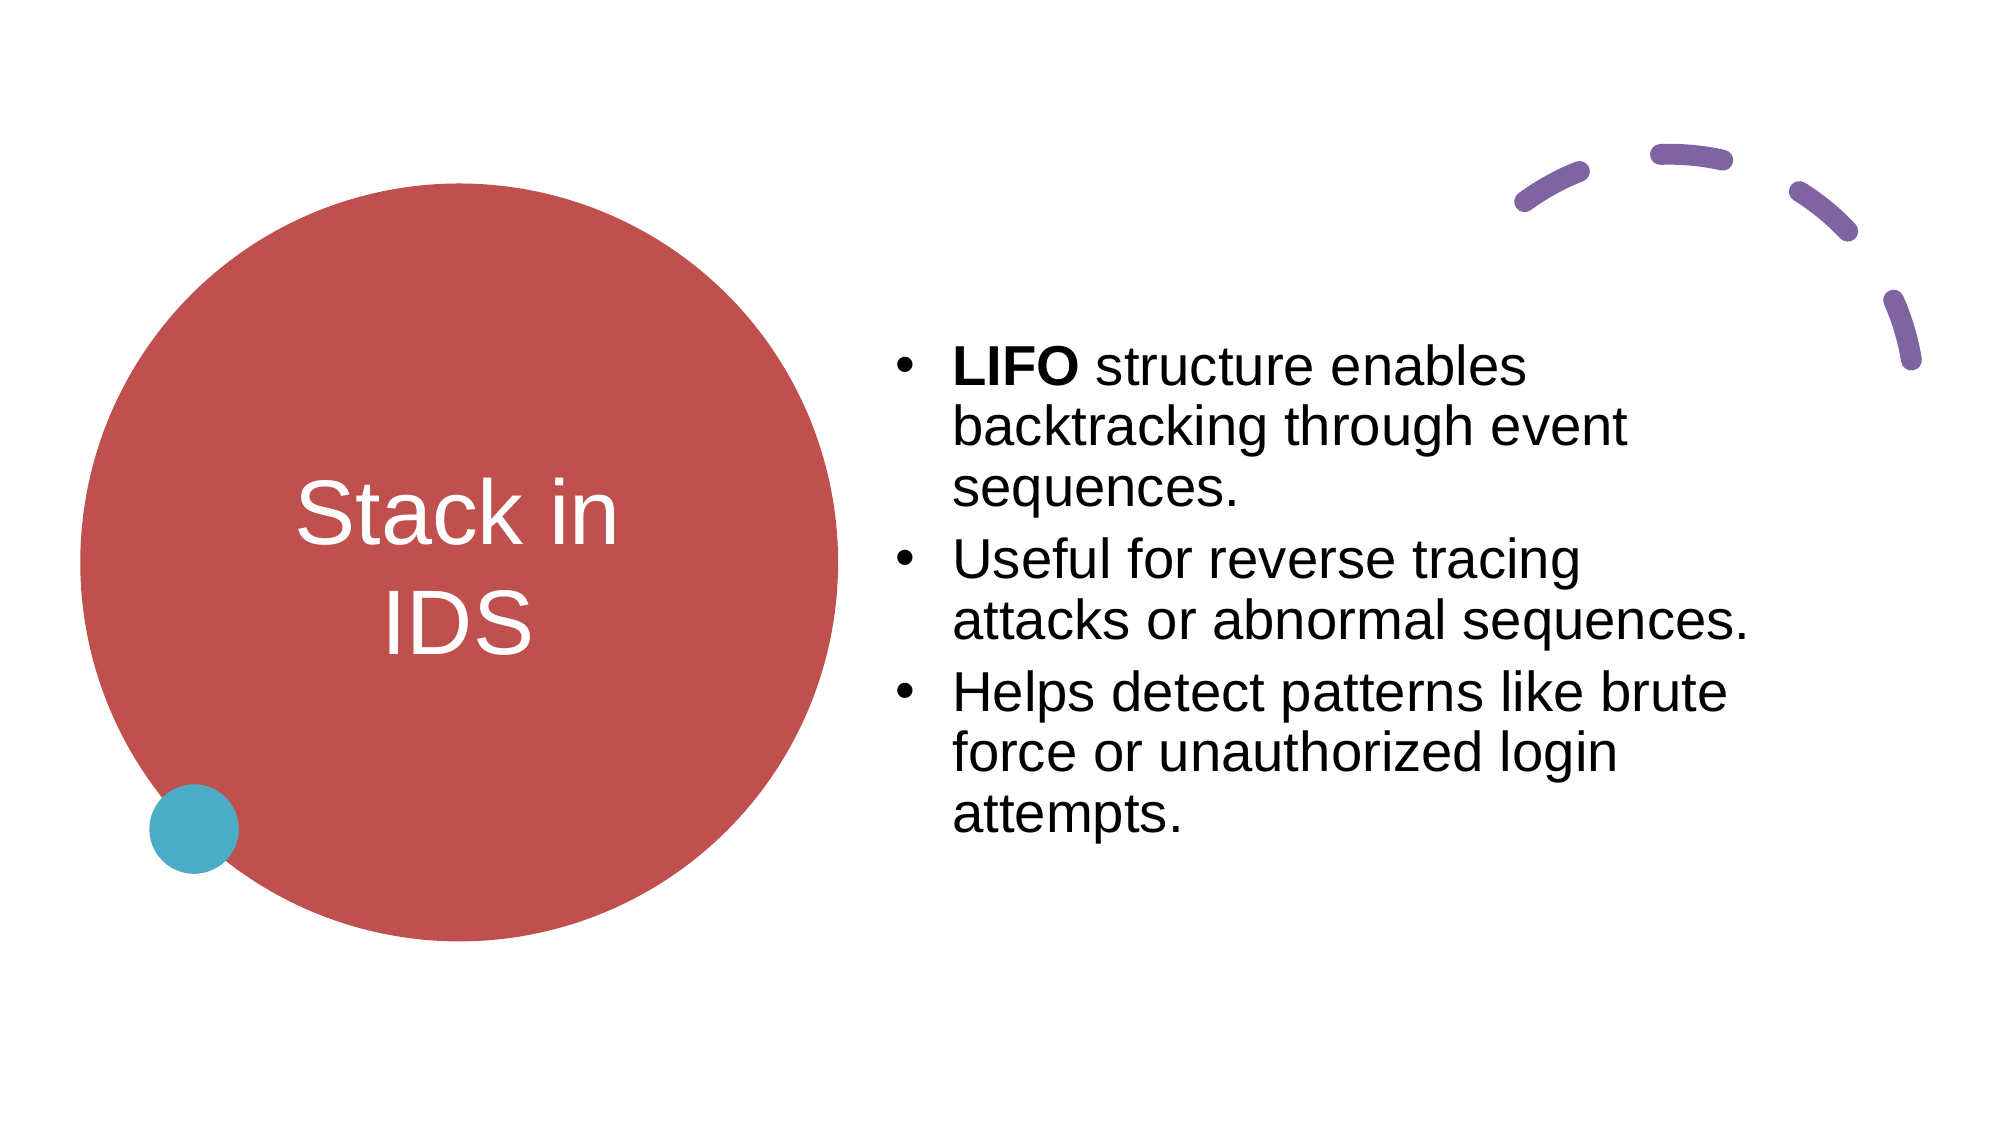

# Stack in IDS

LIFO structure enables backtracking through event sequences.
Useful for reverse tracing attacks or abnormal sequences.
Helps detect patterns like brute force or unauthorized login attempts.